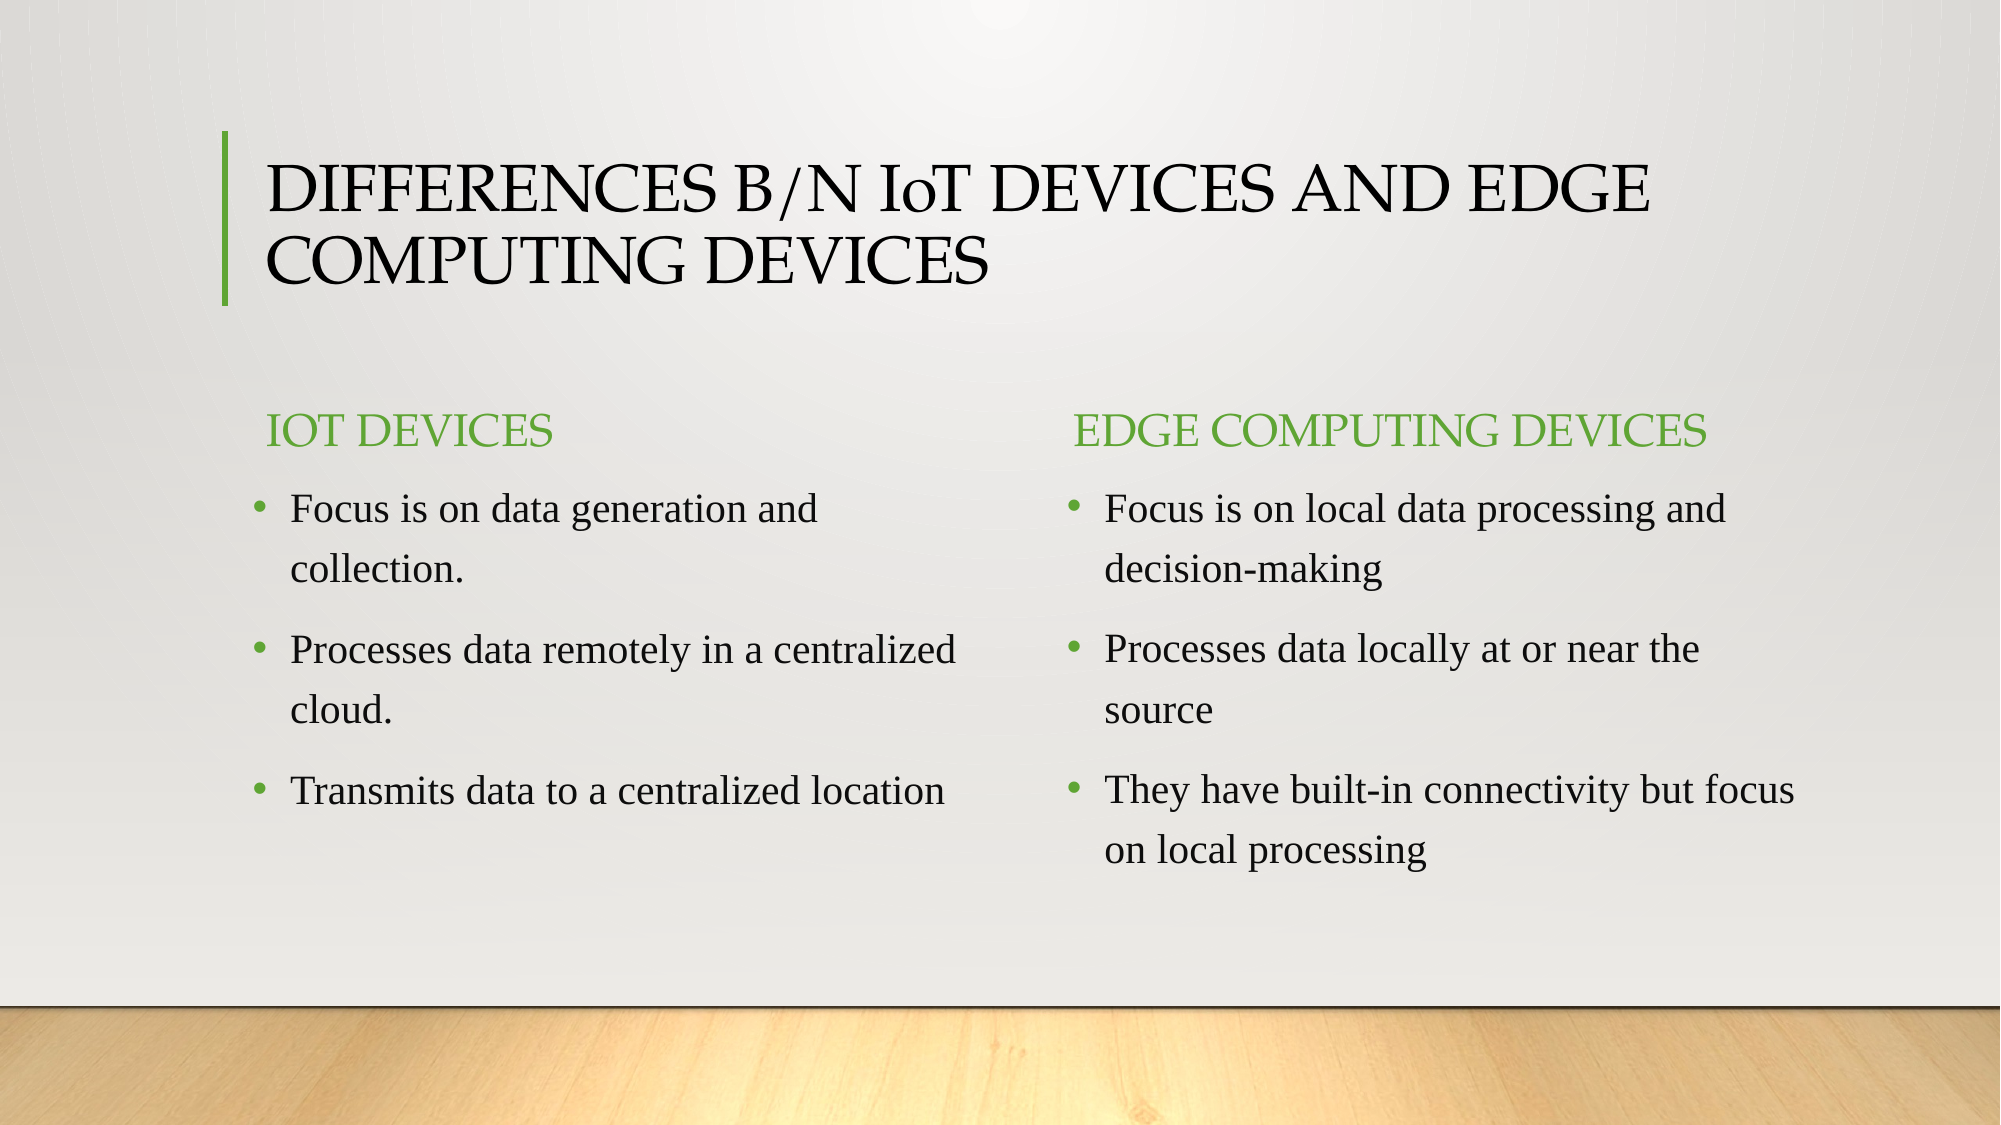

# DIFFERENCES B/N IoT DEVICES AND EDGE COMPUTING DEVICES
IOT DEVICES
EDGE COMPUTING DEVICES
Focus is on local data processing and decision-making
Processes data locally at or near the source
They have built-in connectivity but focus on local processing
Focus is on data generation and collection.
Processes data remotely in a centralized cloud.
Transmits data to a centralized location